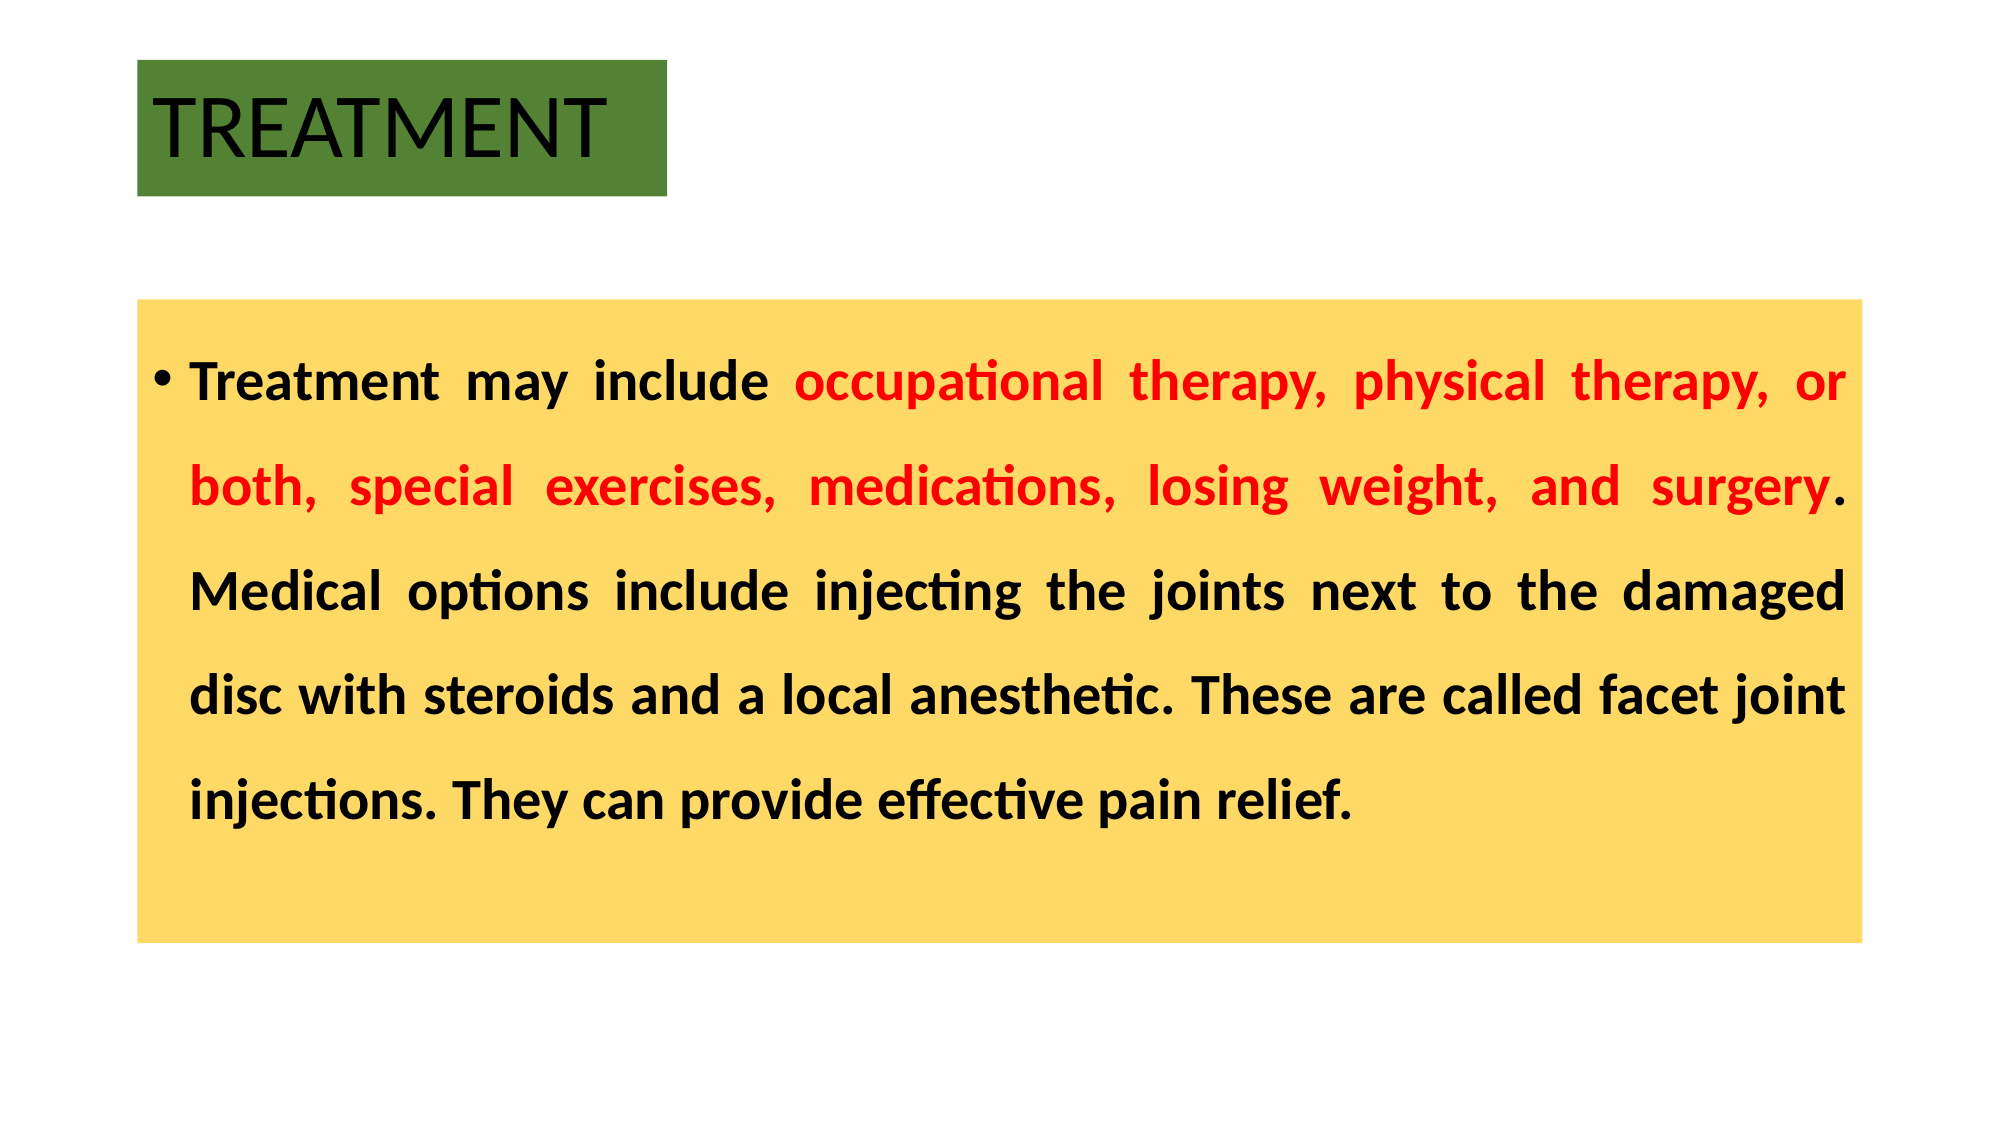

# TREATMENT
Treatment may include occupational therapy, physical therapy, or both, special exercises, medications, losing weight, and surgery. Medical options include injecting the joints next to the damaged disc with steroids and a local anesthetic. These are called facet joint injections. They can provide effective pain relief.